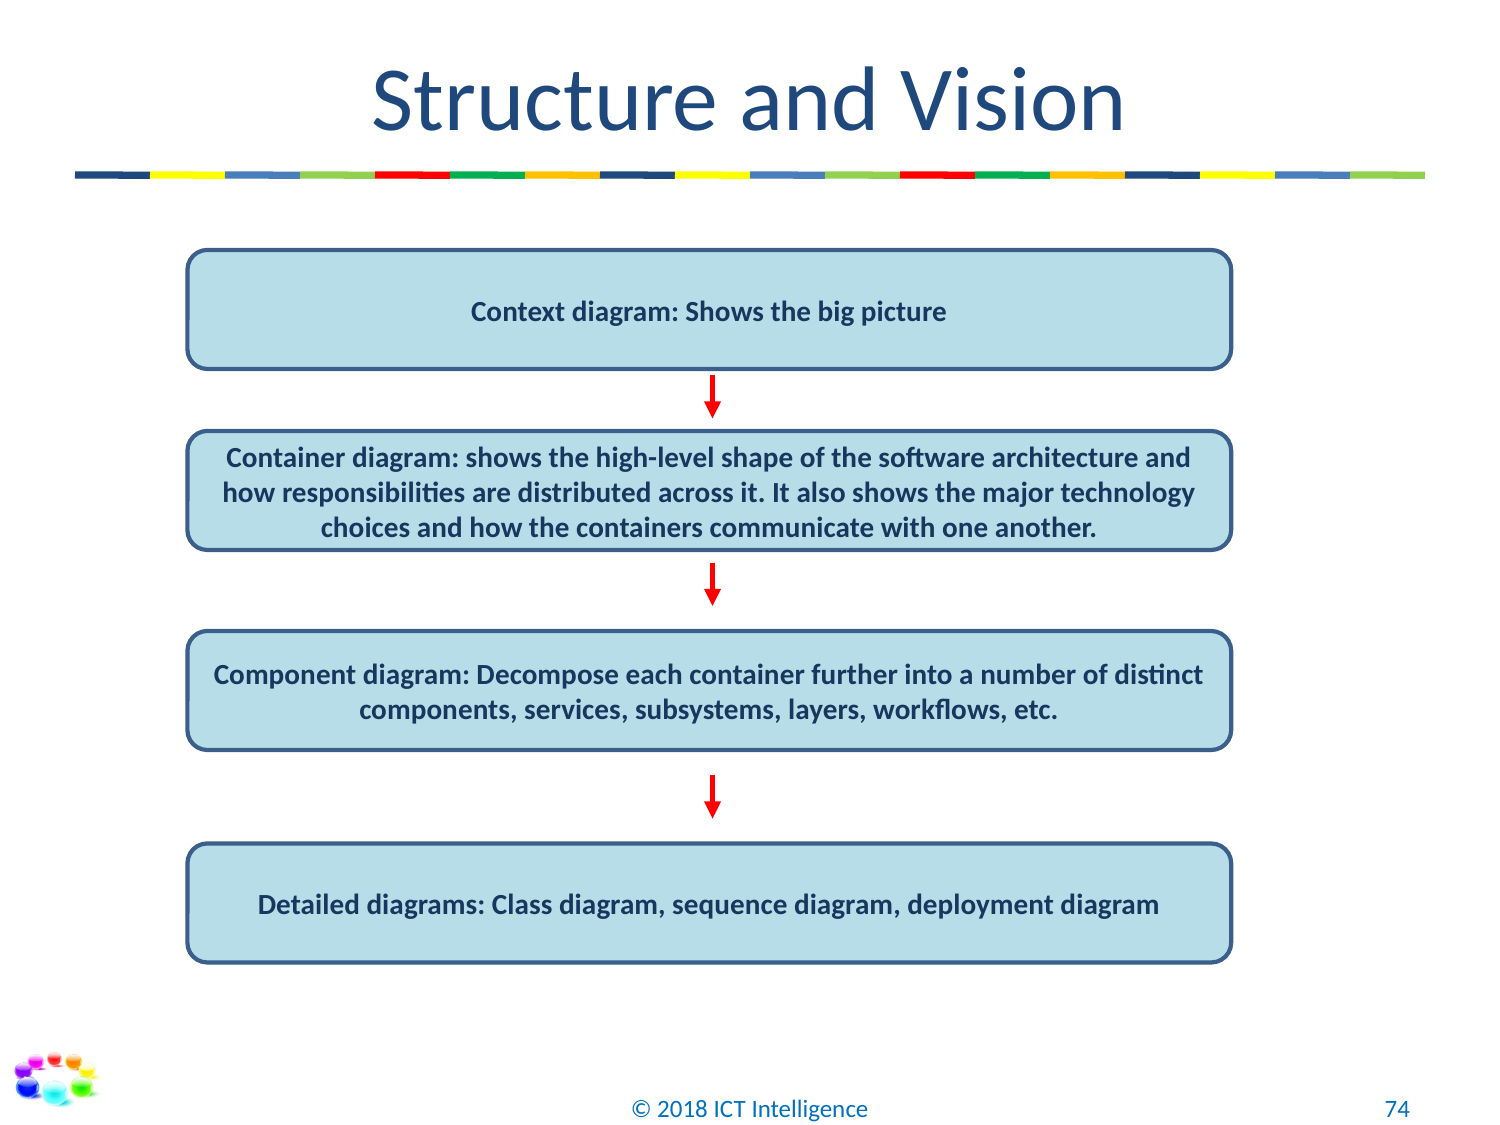

# Structure and Vision
Context diagram: Shows the big picture
Container diagram: shows the high-level shape of the software architecture and how responsibilities are distributed across it. It also shows the major technology choices and how the containers communicate with one another.
Component diagram: Decompose each container further into a number of distinct components, services, subsystems, layers, workflows, etc.
Detailed diagrams: Class diagram, sequence diagram, deployment diagram
© 2018 ICT Intelligence
74